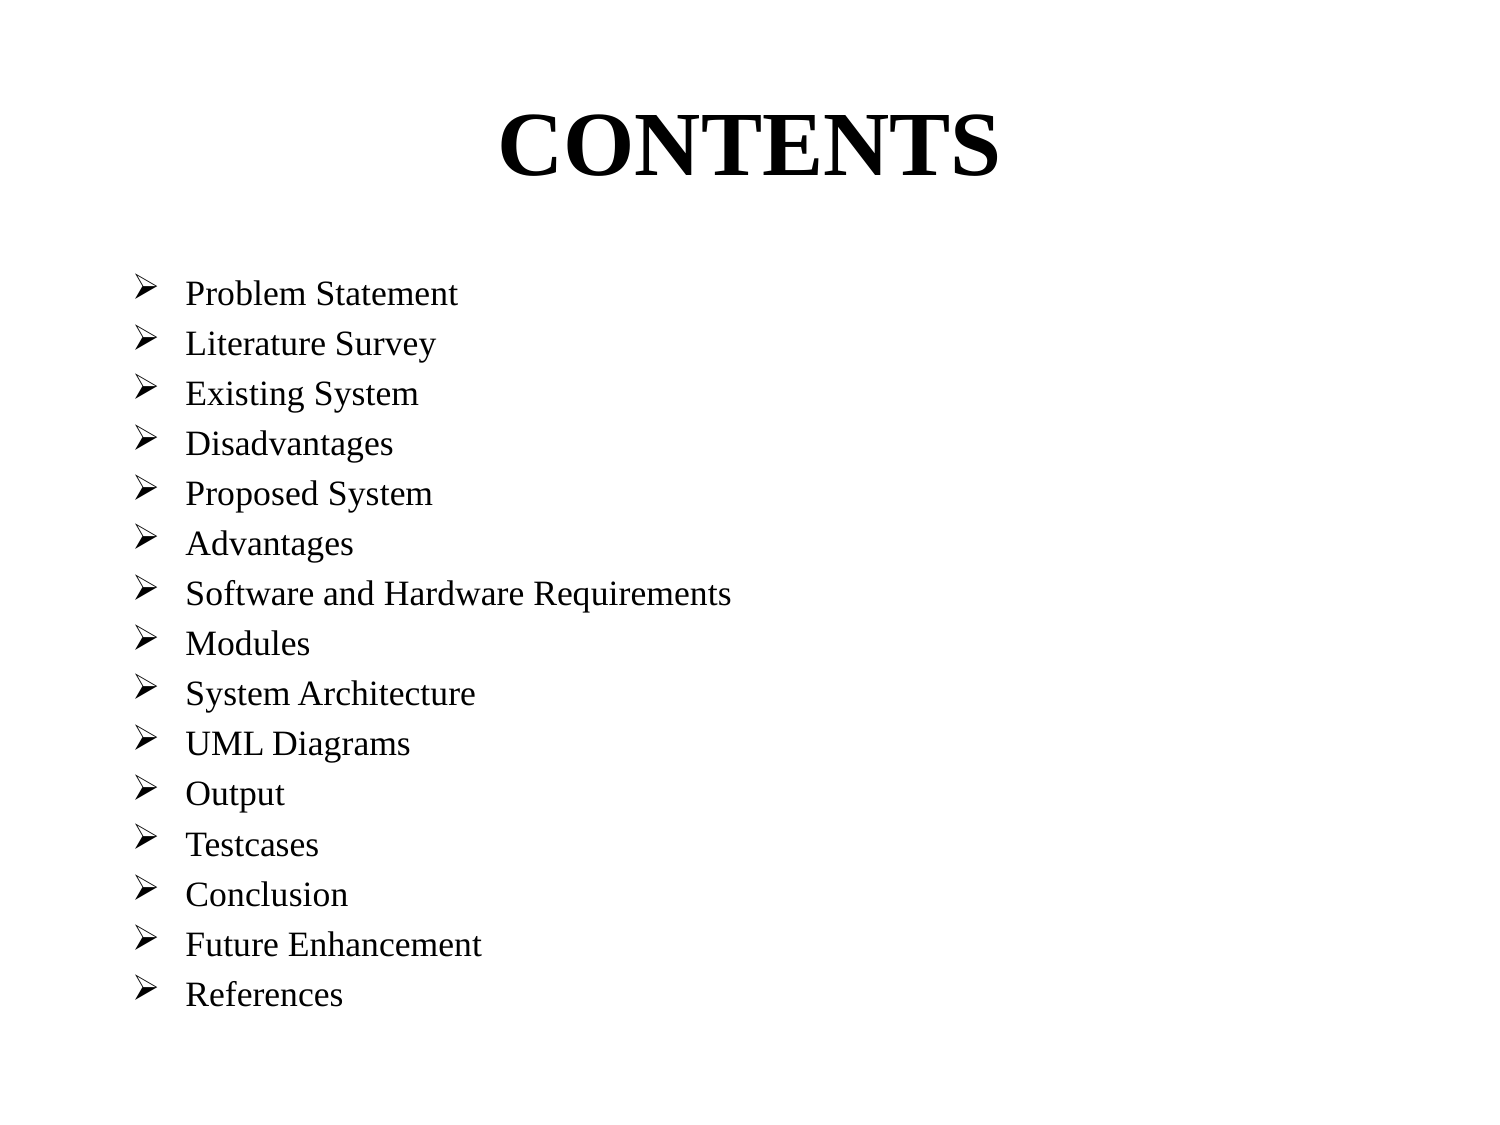

# CONTENTS
Problem Statement
Literature Survey
Existing System
Disadvantages
Proposed System
Advantages
Software and Hardware Requirements
Modules
System Architecture
UML Diagrams
Output
Testcases
Conclusion
Future Enhancement
References